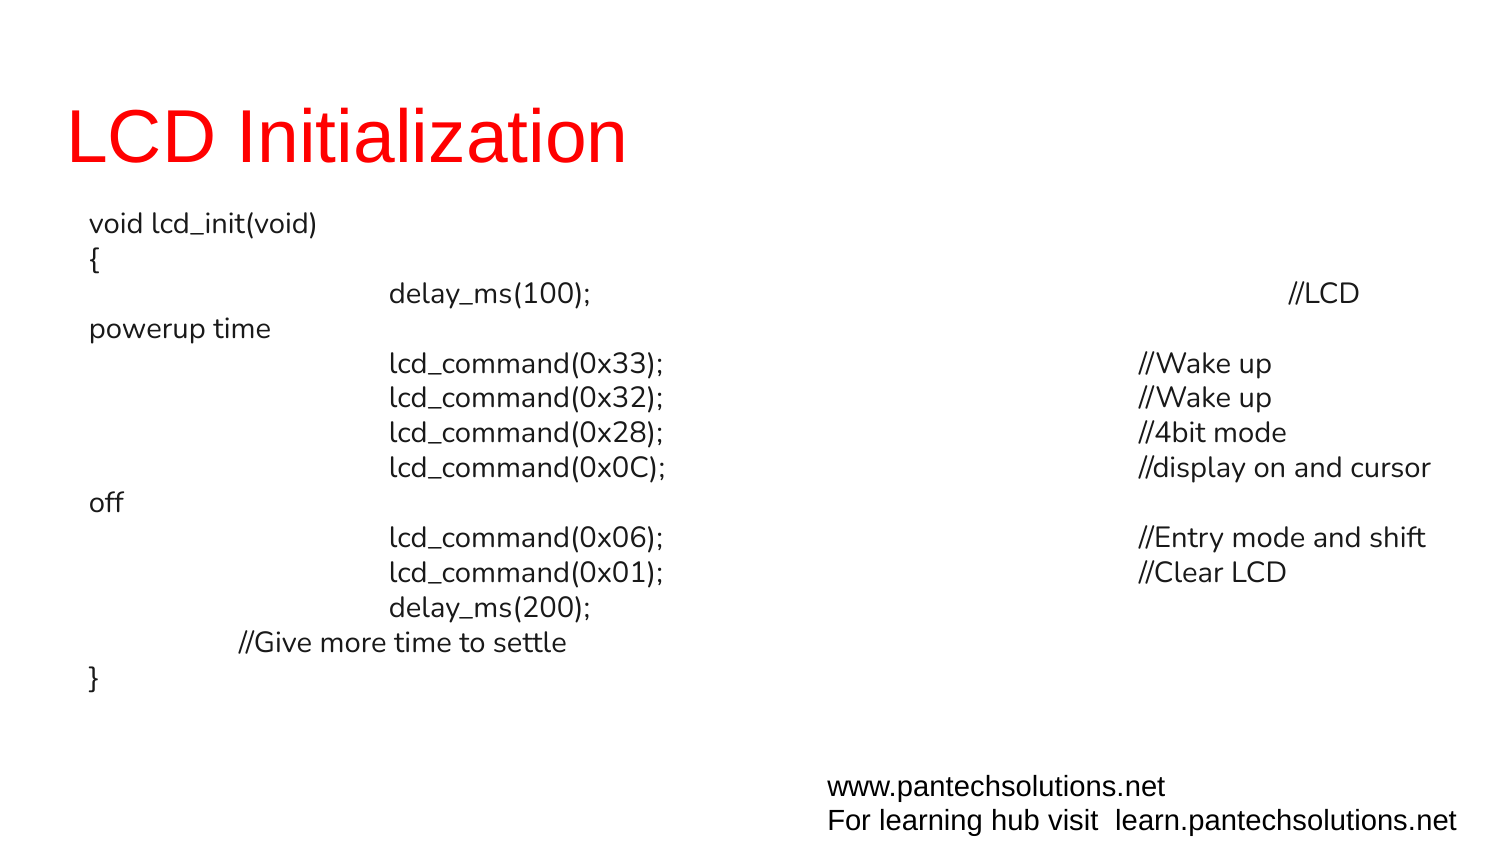

# LCD Initialization
void lcd_init(void)
{
		delay_ms(100);   					//LCD powerup time
		lcd_command(0x33);				//Wake up
		lcd_command(0x32);				//Wake up
		lcd_command(0x28);				//4bit mode
		lcd_command(0x0C);				//display on and cursor off
		lcd_command(0x06);				//Entry mode and shift
		lcd_command(0x01);				//Clear LCD
		delay_ms(200);						//Give more time to settle
}
www.pantechsolutions.net
For learning hub visit  learn.pantechsolutions.net